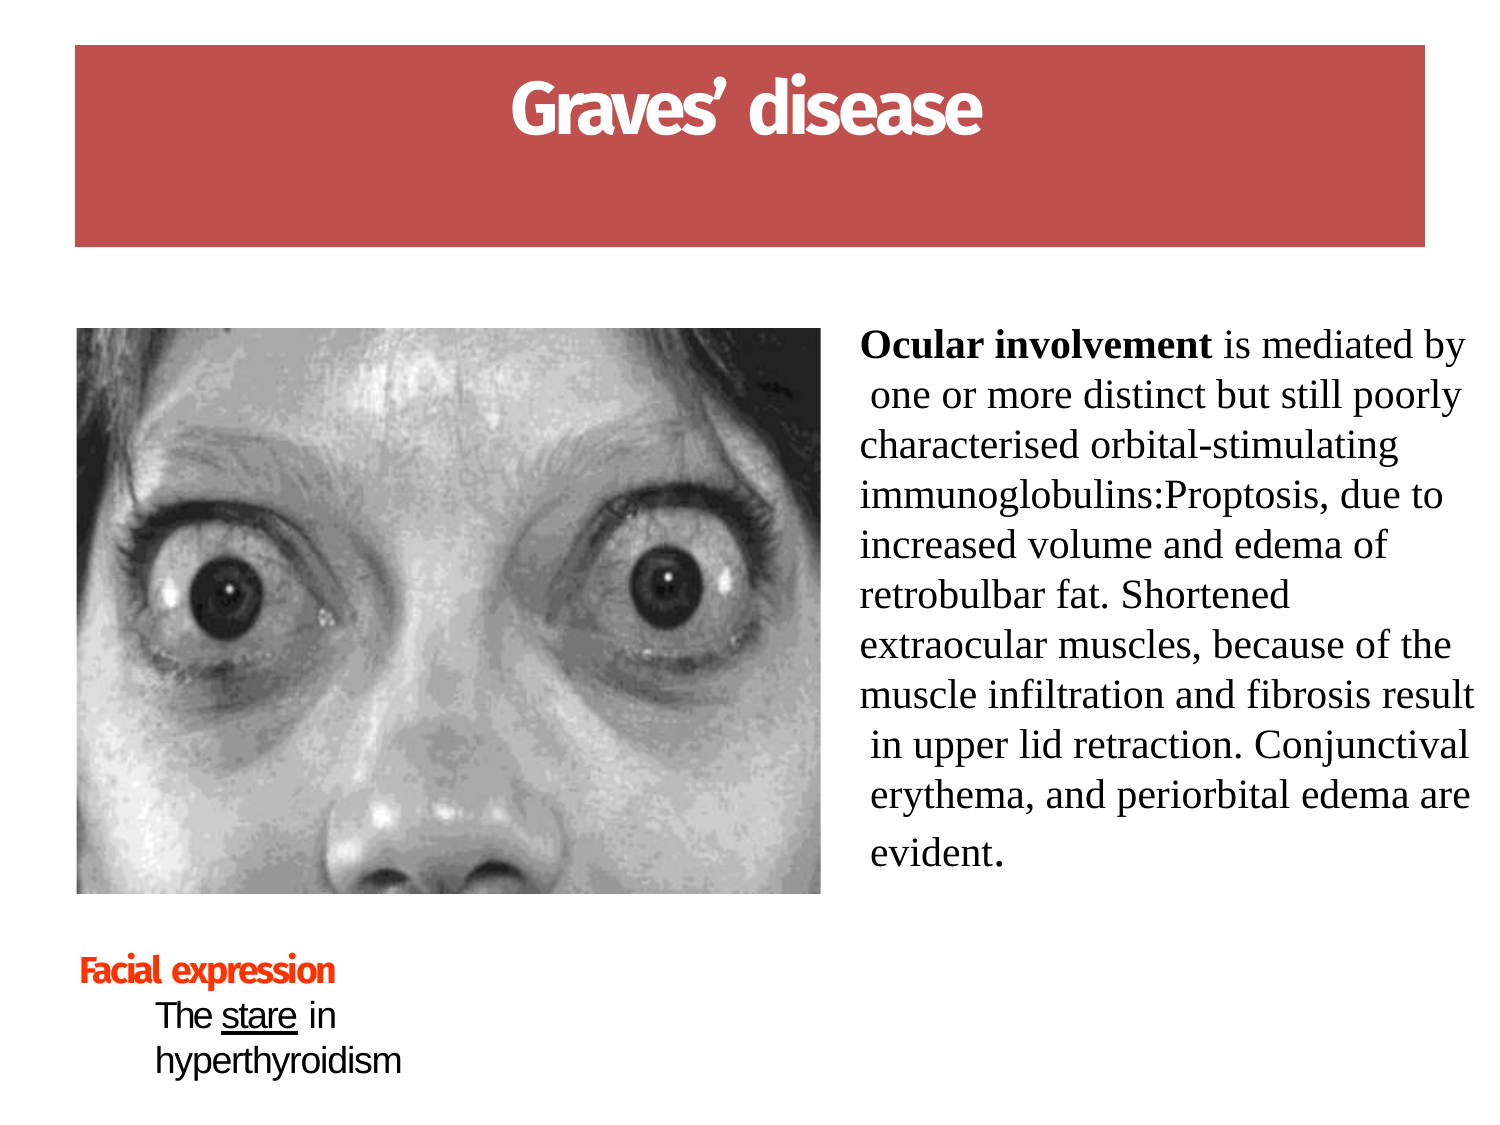

# Graves’ disease
Ocular involvement is mediated by  one or more distinct but still poorly  characterised orbital-stimulating  immunoglobulins:Proptosis, due to  increased volume and edema of  retrobulbar fat. Shortened  extraocular muscles, because of the  muscle infiltration and fibrosis result  in upper lid retraction. Conjunctival  erythema, and periorbital edema are  evident.

Facial expression
The stare in hyperthyroidism